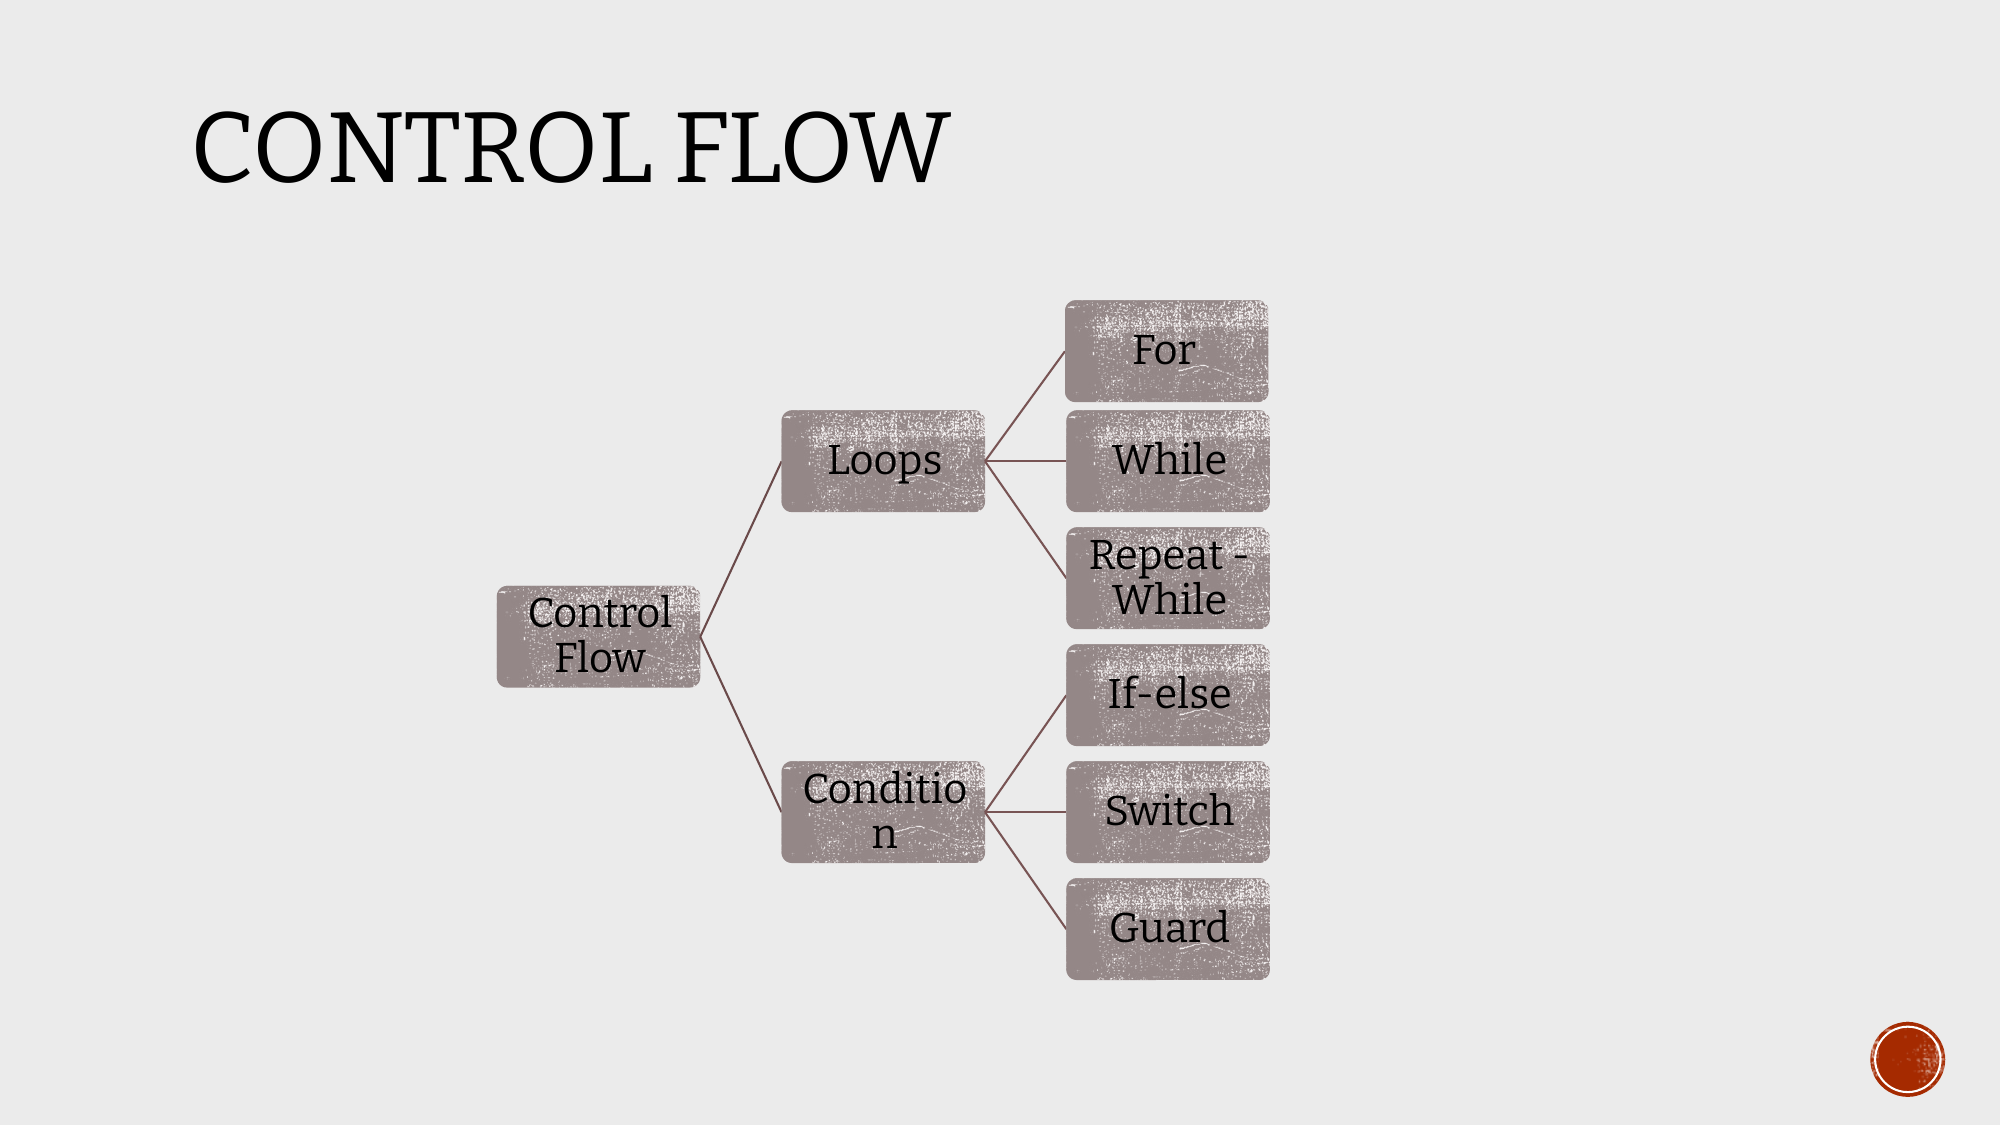

# Control flow

Control Flow

Loops

For

While

Repeat - While

Condition

If-else

Switch

Guard